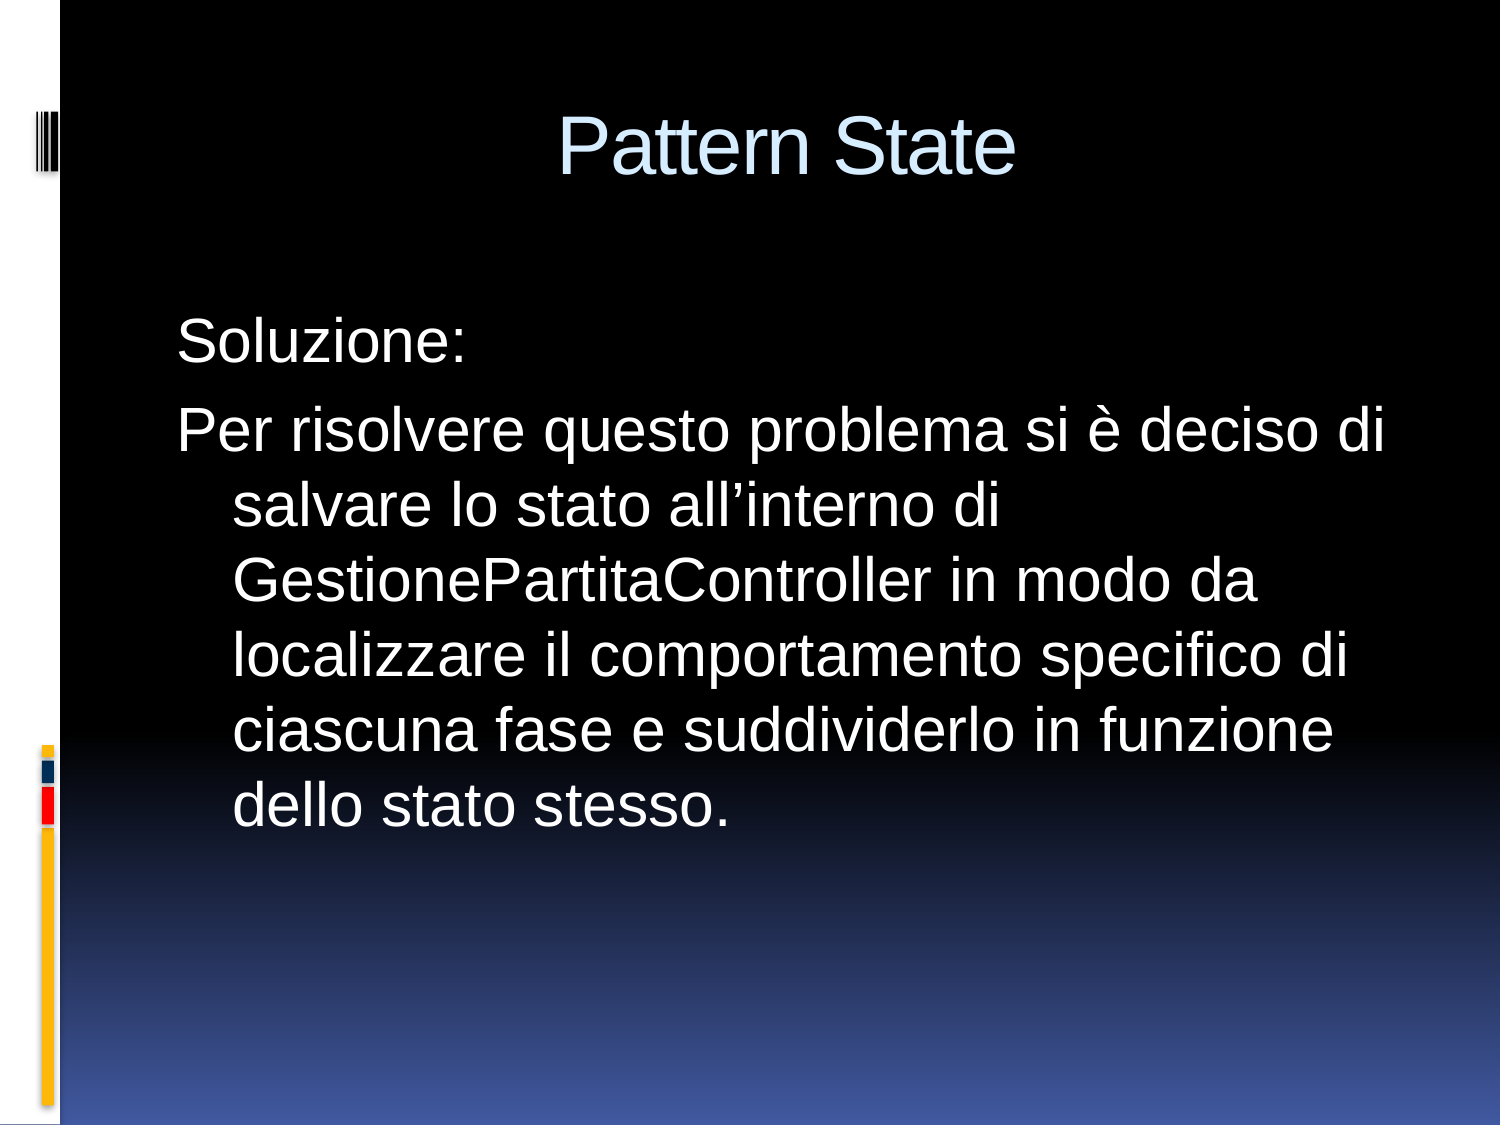

# Pattern State
Soluzione:
Per risolvere questo problema si è deciso di salvare lo stato all’interno di GestionePartitaController in modo da localizzare il comportamento specifico di ciascuna fase e suddividerlo in funzione dello stato stesso.